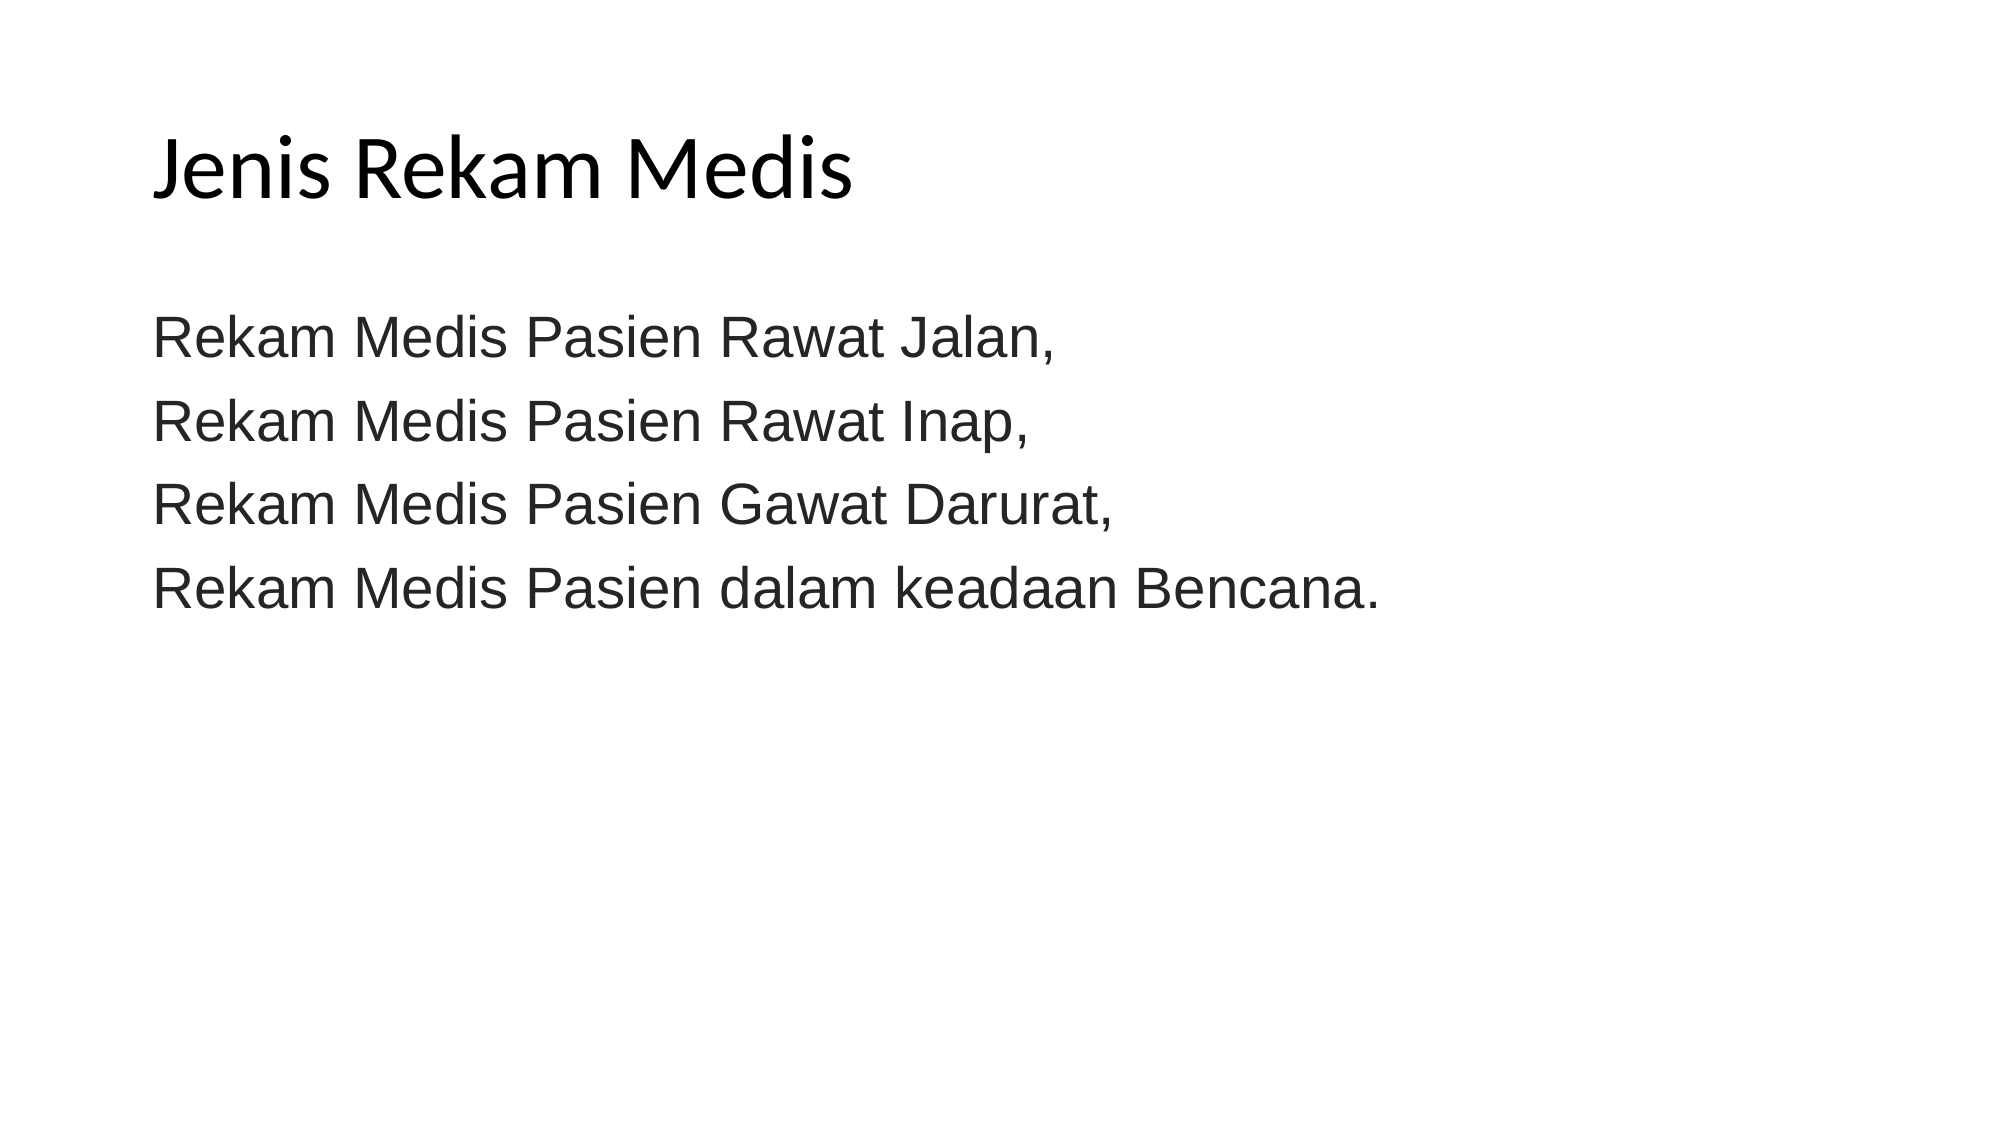

# Jenis Rekam Medis
Rekam Medis Pasien Rawat Jalan,
Rekam Medis Pasien Rawat Inap,
Rekam Medis Pasien Gawat Darurat,
Rekam Medis Pasien dalam keadaan Bencana.